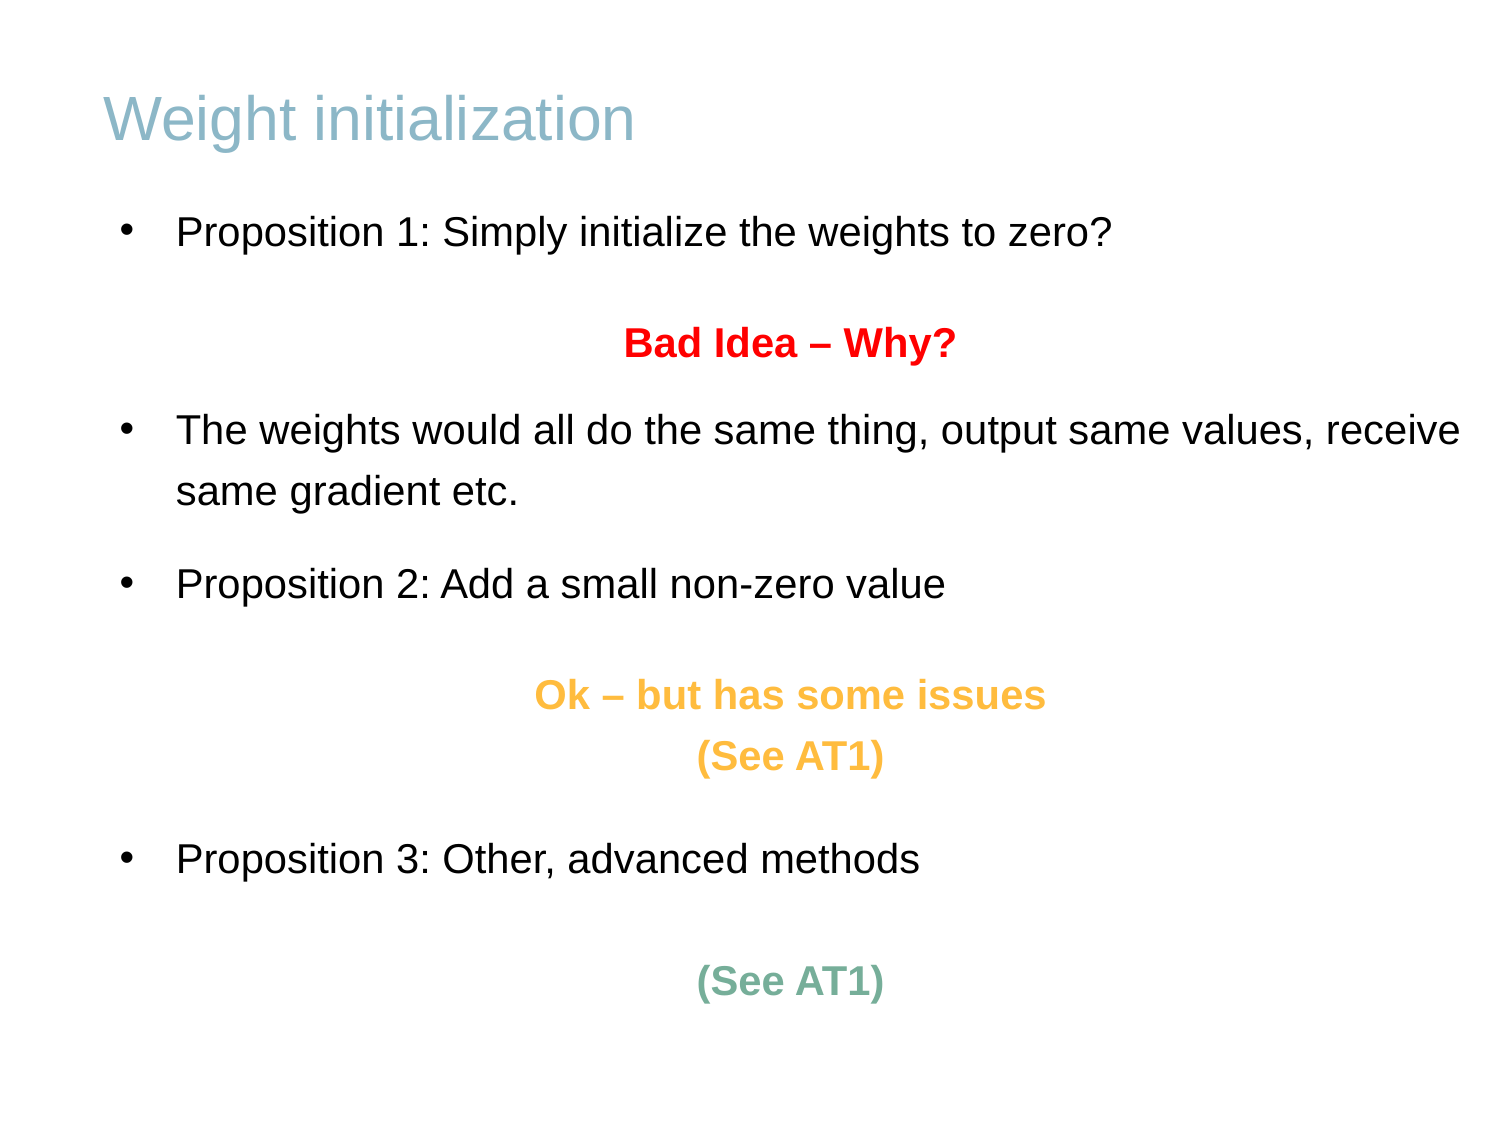

Weight initialization
Proposition 1: Simply initialize the weights to zero?
Bad Idea – Why?
The weights would all do the same thing, output same values, receive same gradient etc.
Proposition 2: Add a small non-zero value
Ok – but has some issues
(See AT1)
Proposition 3: Other, advanced methods
(See AT1)